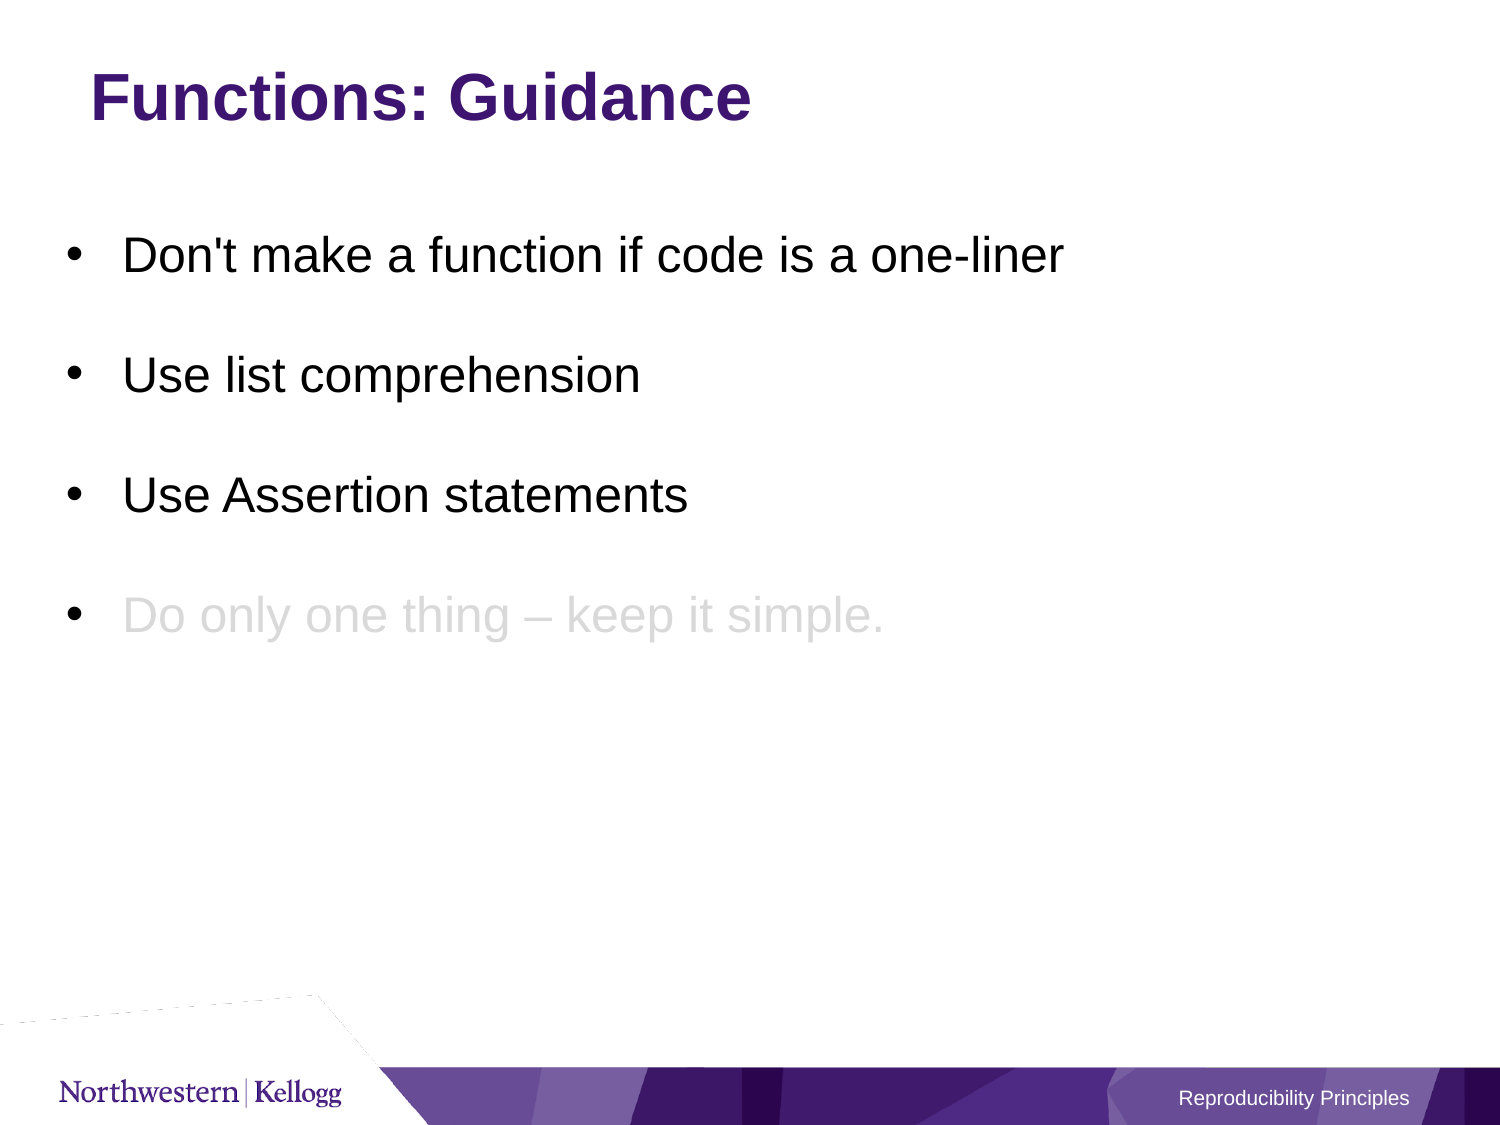

# Functions: Guidance

Don't make a function if code is a one-liner

Use list comprehension

Use Assertion statements

Do only one thing – keep it simple.

Reproducibility Principles